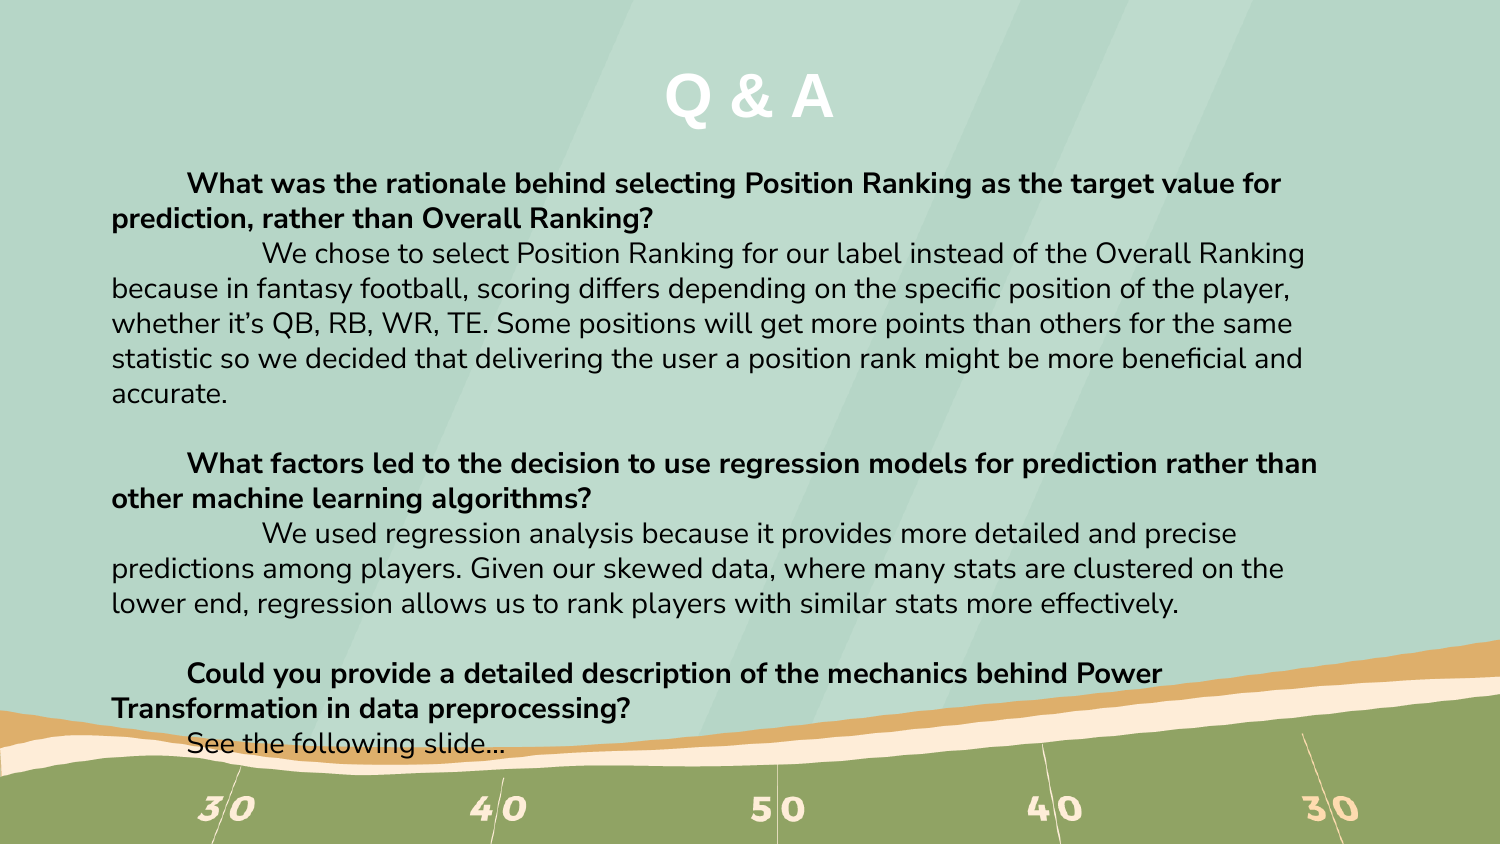

# Q & A
What was the rationale behind selecting Position Ranking as the target value for prediction, rather than Overall Ranking?
	We chose to select Position Ranking for our label instead of the Overall Ranking because in fantasy football, scoring differs depending on the specific position of the player, whether it’s QB, RB, WR, TE. Some positions will get more points than others for the same statistic so we decided that delivering the user a position rank might be more beneficial and accurate.

What factors led to the decision to use regression models for prediction rather than other machine learning algorithms?
	We used regression analysis because it provides more detailed and precise predictions among players. Given our skewed data, where many stats are clustered on the lower end, regression allows us to rank players with similar stats more effectively.

Could you provide a detailed description of the mechanics behind Power Transformation in data preprocessing?
See the following slide…